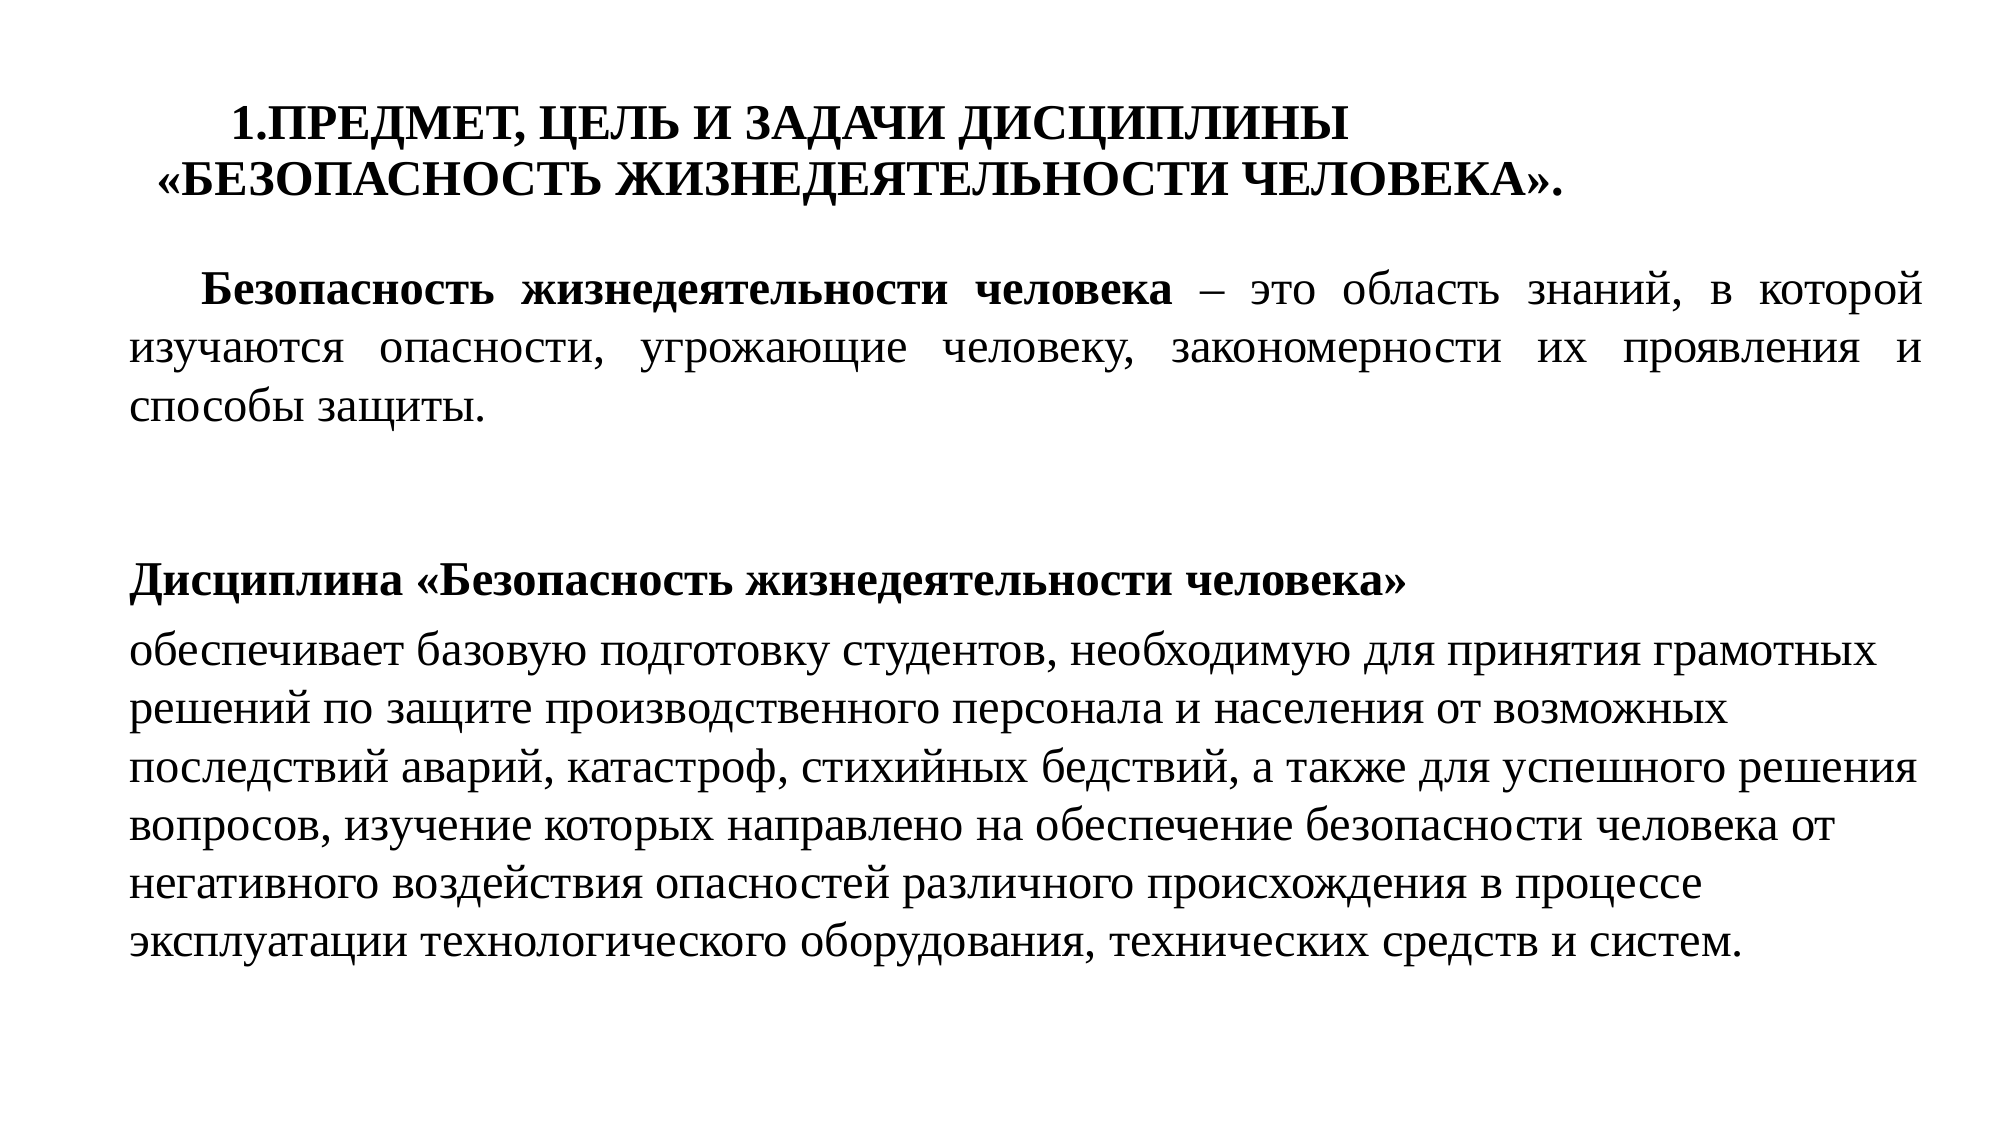

# 1.Предмет, цель и задачи дисциплины «Безопасность жизнедеятельности человека».
Безопасность жизнедеятельности человека – это область знаний, в которой изучаются опасности, угрожающие человеку, закономерности их проявления и способы защиты.

Дисциплина «Безопасность жизнедеятельности человека»
обеспечивает базовую подготовку студентов, необходимую для принятия грамотных решений по защите производственного персонала и населения от возможных последствий аварий, катастроф, стихийных бедствий, а также для успешного решения вопросов, изучение которых направлено на обеспечение безопасности человека от негативного воздействия опасностей различного происхождения в процессе эксплуатации технологического оборудования, технических средств и систем.